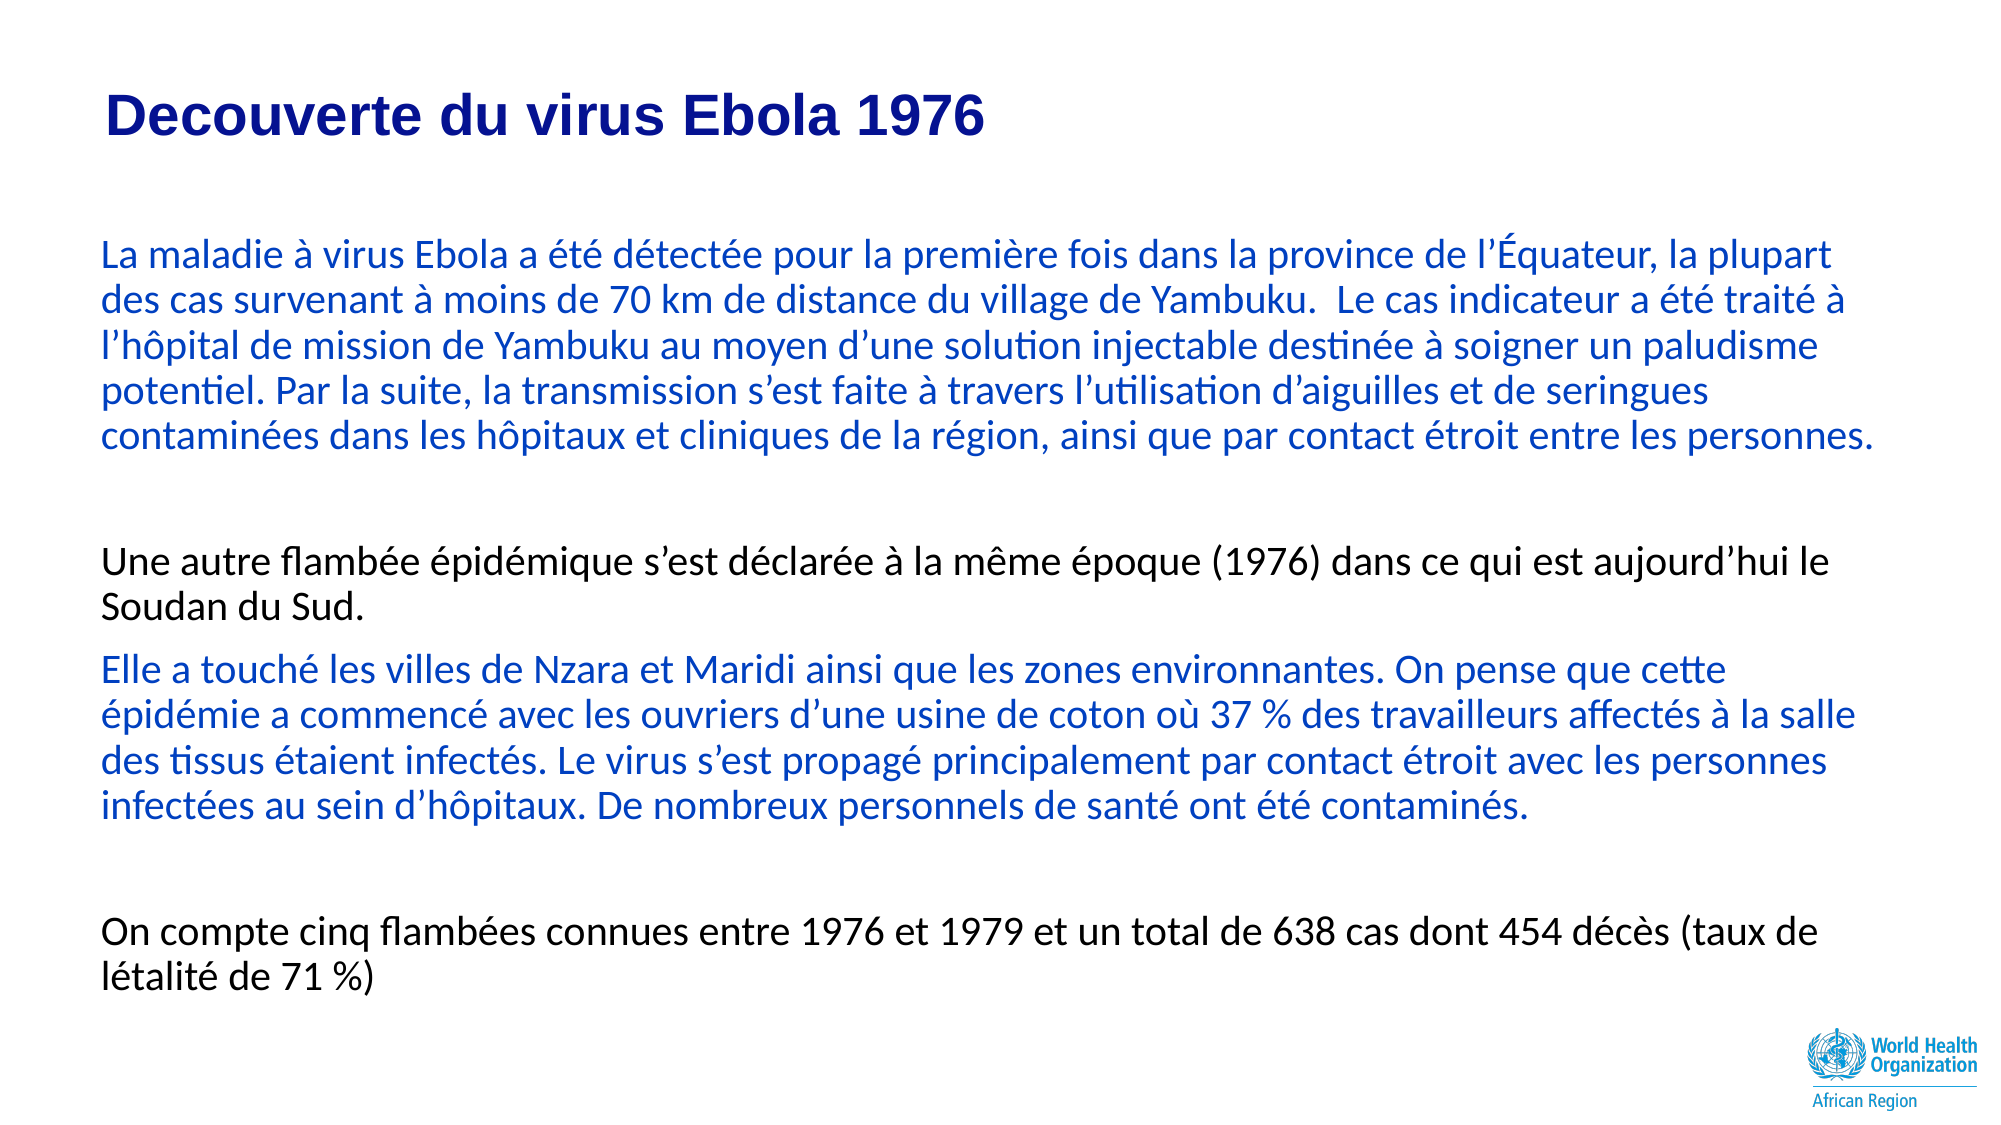

# Decouverte du virus Ebola 1976
La maladie à virus Ebola a été détectée pour la première fois dans la province de l’Équateur, la plupart des cas survenant à moins de 70 km de distance du village de Yambuku.  Le cas indicateur a été traité à l’hôpital de mission de Yambuku au moyen d’une solution injectable destinée à soigner un paludisme potentiel. Par la suite, la transmission s’est faite à travers l’utilisation d’aiguilles et de seringues contaminées dans les hôpitaux et cliniques de la région, ainsi que par contact étroit entre les personnes.

Une autre flambée épidémique s’est déclarée à la même époque (1976) dans ce qui est aujourd’hui le Soudan du Sud.
Elle a touché les villes de Nzara et Maridi ainsi que les zones environnantes. On pense que cette épidémie a commencé avec les ouvriers d’une usine de coton où 37 % des travailleurs affectés à la salle des tissus étaient infectés. Le virus s’est propagé principalement par contact étroit avec les personnes infectées au sein d’hôpitaux. De nombreux personnels de santé ont été contaminés.

On compte cinq flambées connues entre 1976 et 1979 et un total de 638 cas dont 454 décès (taux de létalité de 71 %)